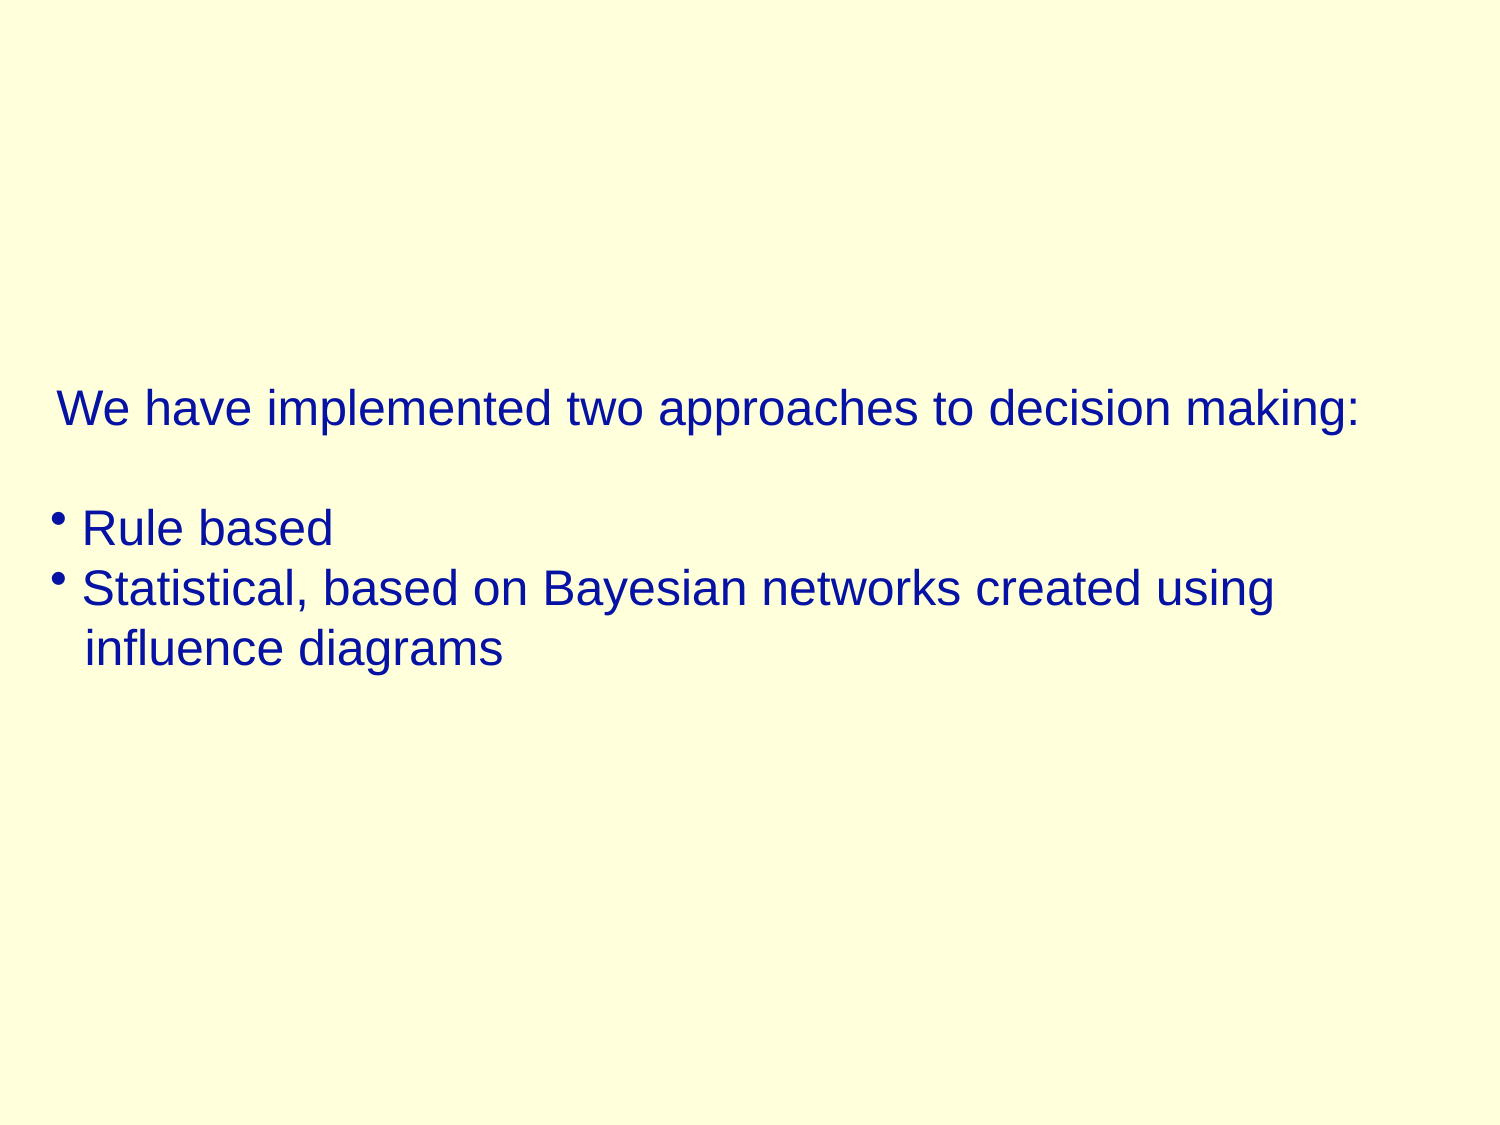

We have implemented two approaches to decision making:

 Rule based
 Statistical, based on Bayesian networks created using
  influence diagrams